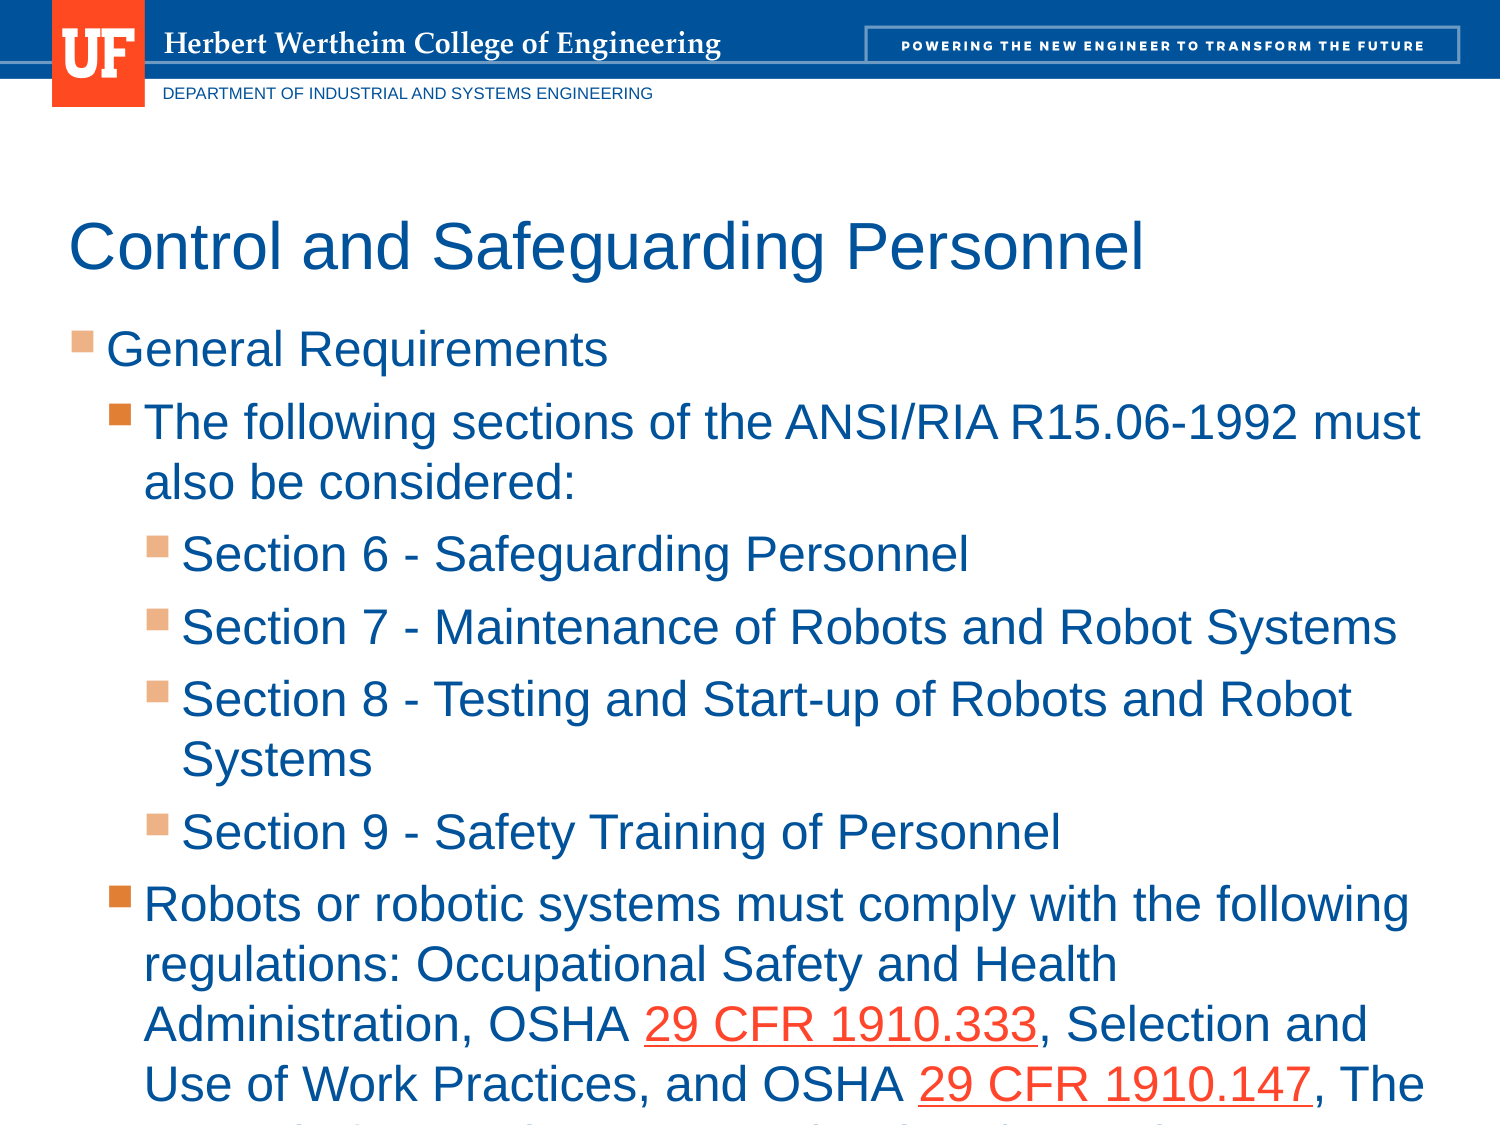

# Control and Safeguarding Personnel
General Requirements
The following sections of the ANSI/RIA R15.06-1992 must also be considered:
Section 6 - Safeguarding Personnel
Section 7 - Maintenance of Robots and Robot Systems
Section 8 - Testing and Start-up of Robots and Robot Systems
Section 9 - Safety Training of Personnel
Robots or robotic systems must comply with the following regulations: Occupational Safety and Health Administration, OSHA 29 CFR 1910.333, Selection and Use of Work Practices, and OSHA 29 CFR 1910.147, The Control of Hazardous Energy (Lockout/Tagout)